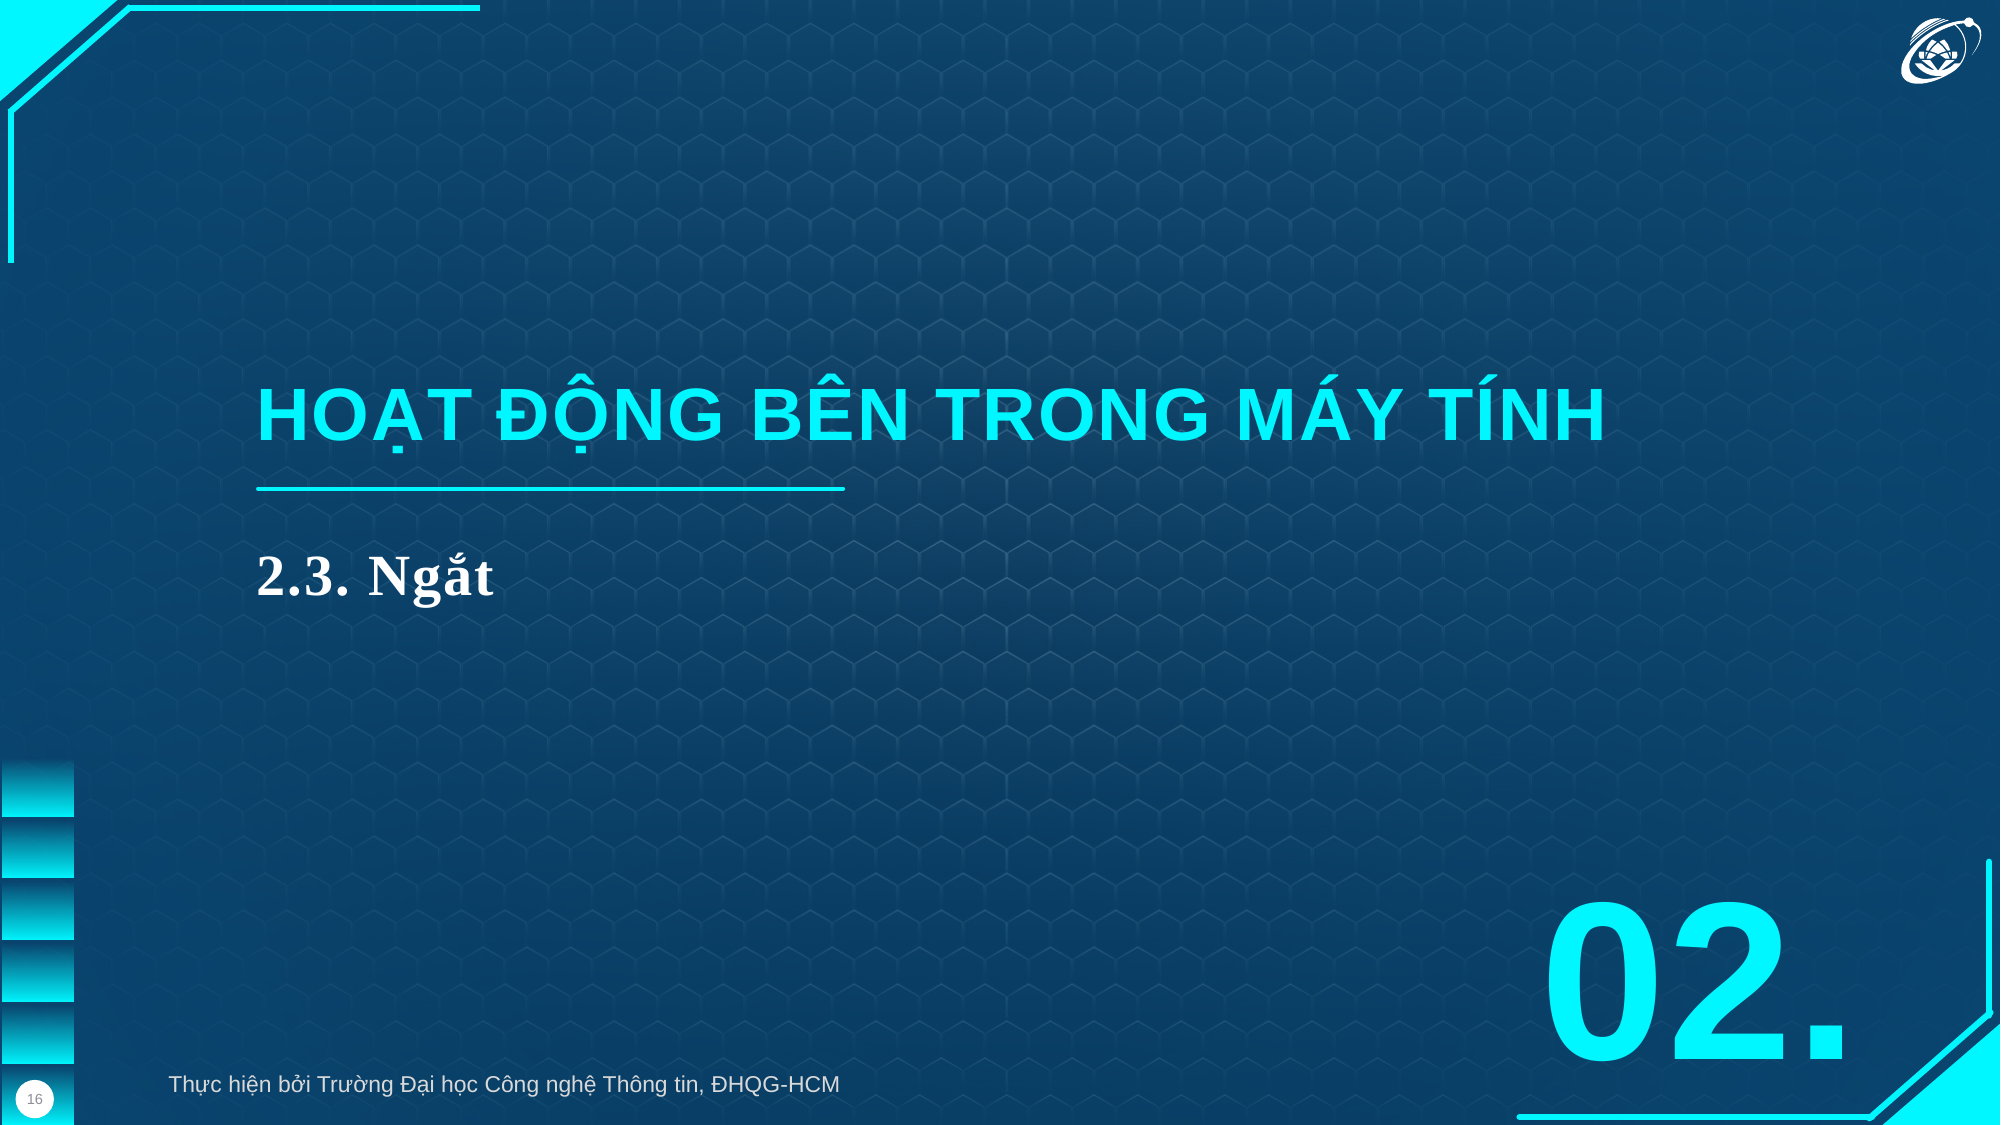

HOẠT ĐỘNG BÊN TRONG MÁY TÍNH
2.3. Ngắt

02.
Thực hiện bởi Trường Đại học Công nghệ Thông tin, ĐHQG-HCM
16